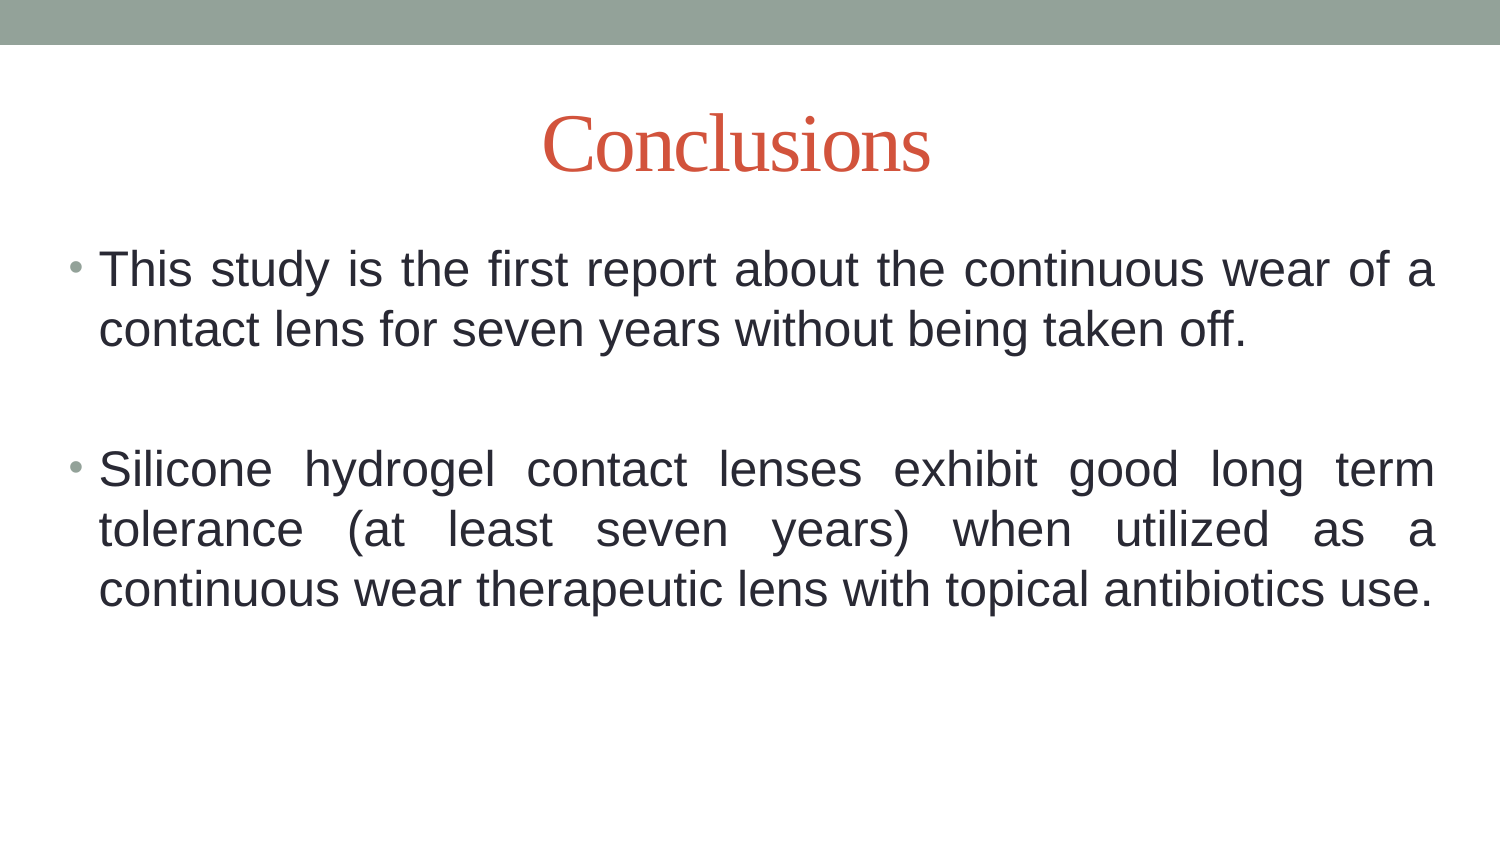

# Conclusions

This study is the first report about the continuous wear of a contact lens for seven years without being taken off.

Silicone hydrogel contact lenses exhibit good long term tolerance (at least seven years) when utilized as a continuous wear therapeutic lens with topical antibiotics use.